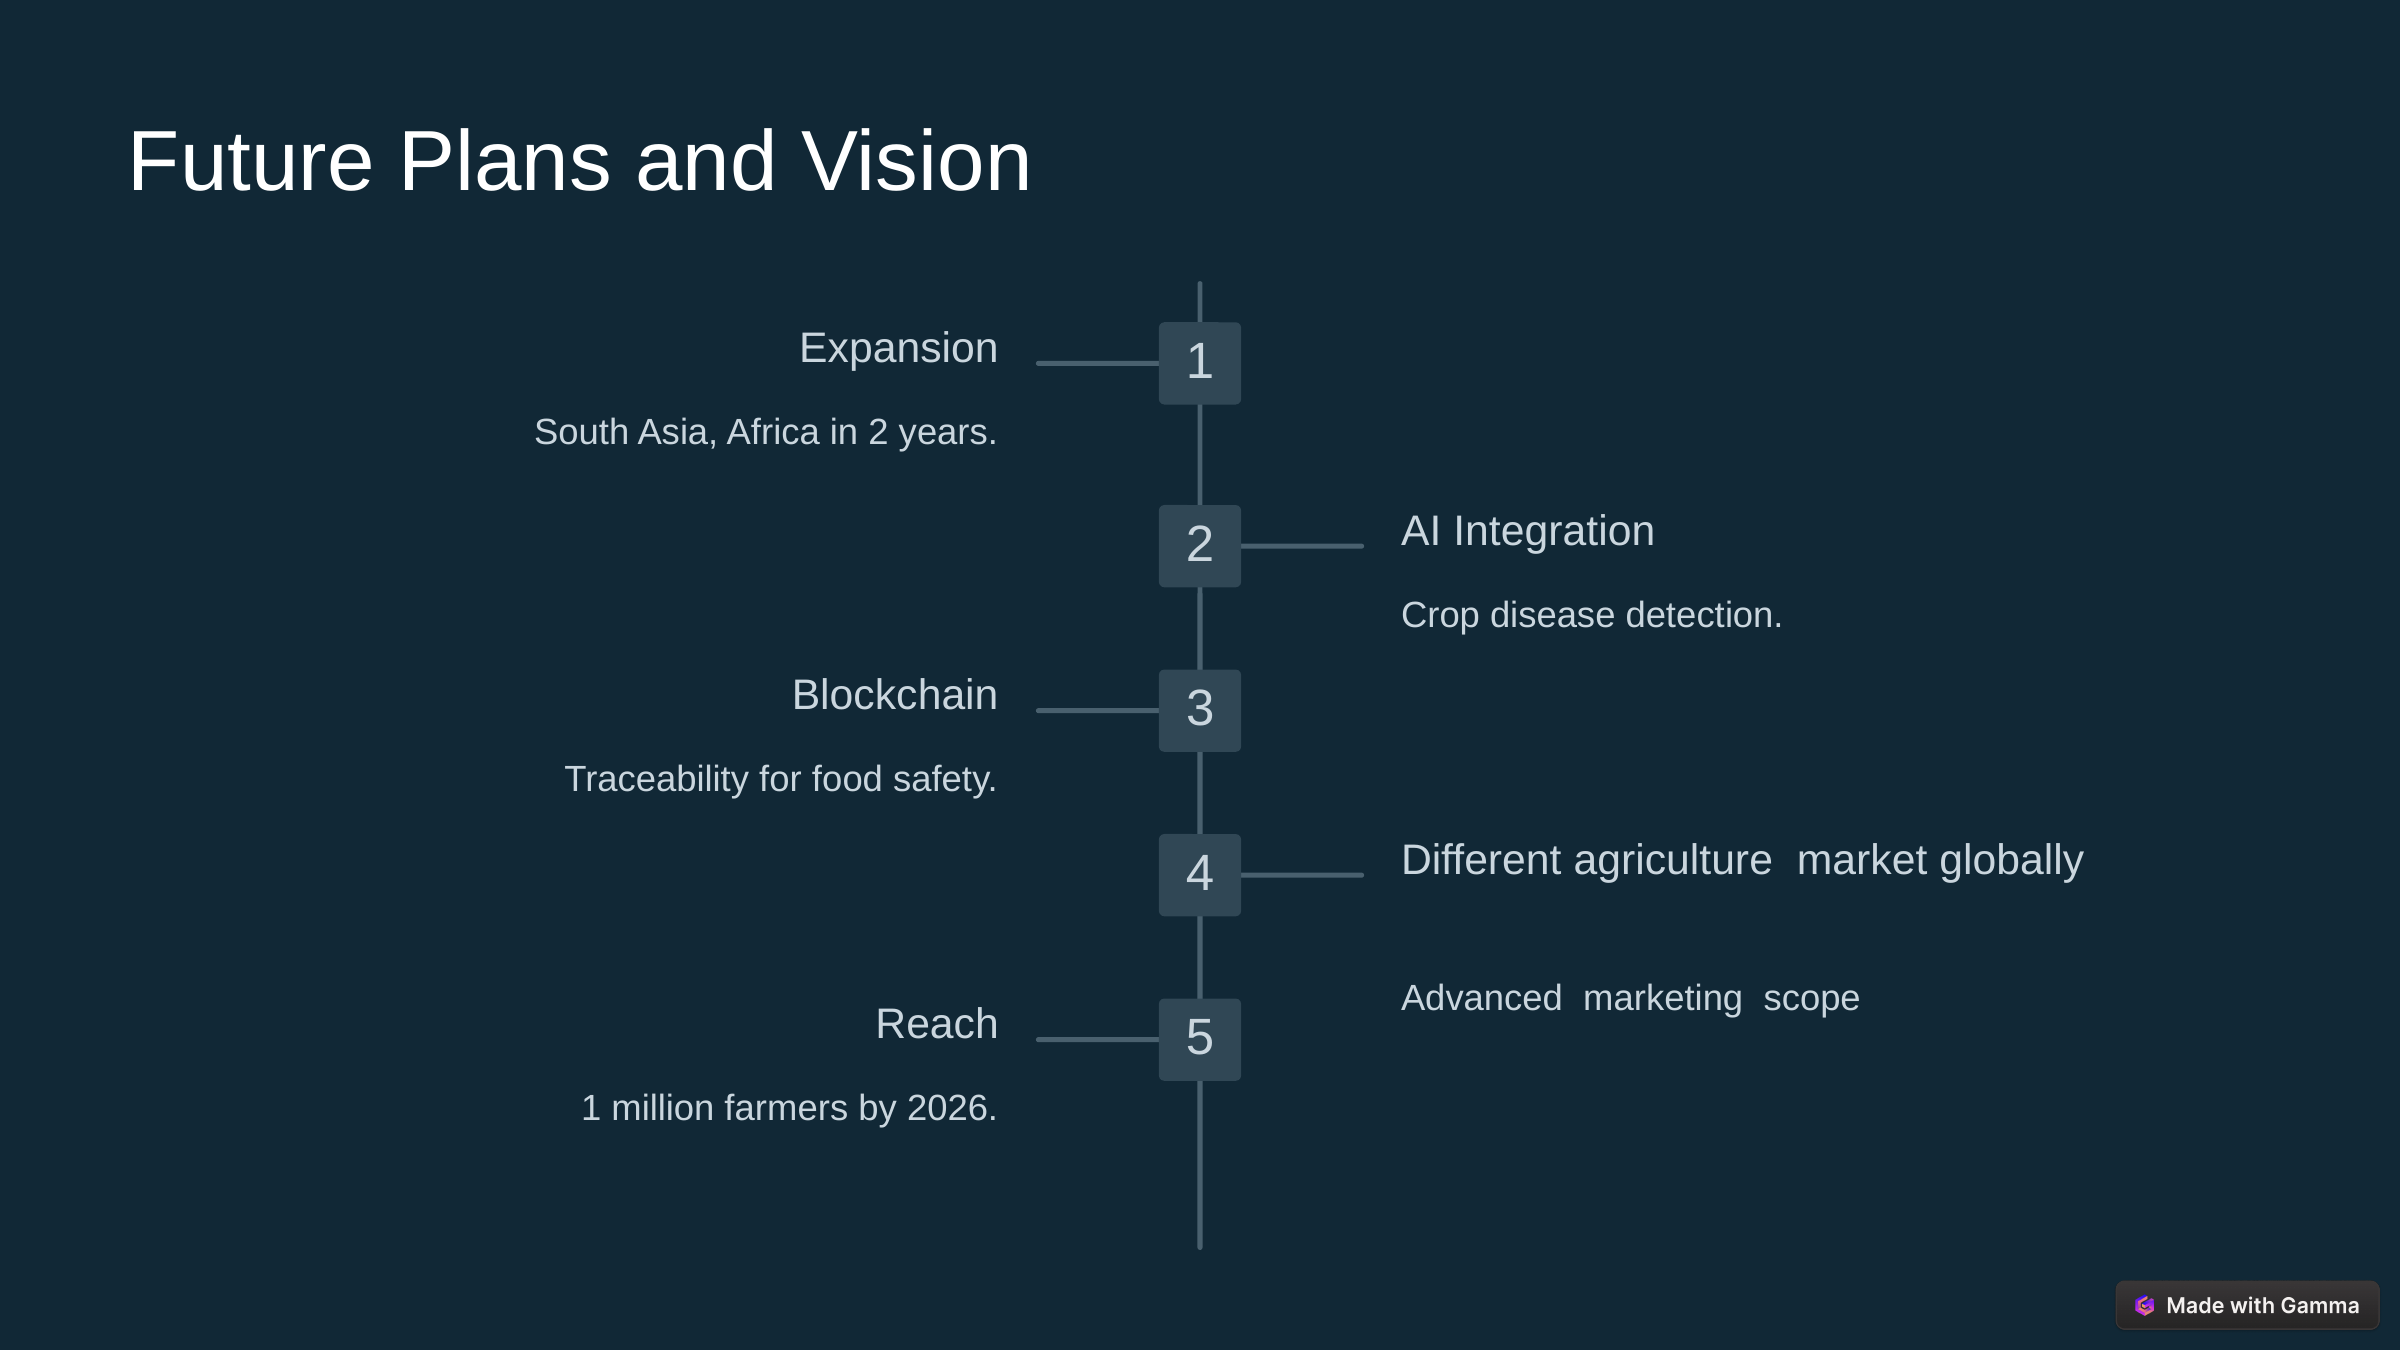

Future Plans and Vision

Expansion

1

South Asia, Africa in 2 years.
AI Integration

2

Crop disease detection.
Blockchain

3

Traceability for food safety.
Different agriculture  market globally

4

Advanced  marketing  scope
Reach

5

1 million farmers by 2026.